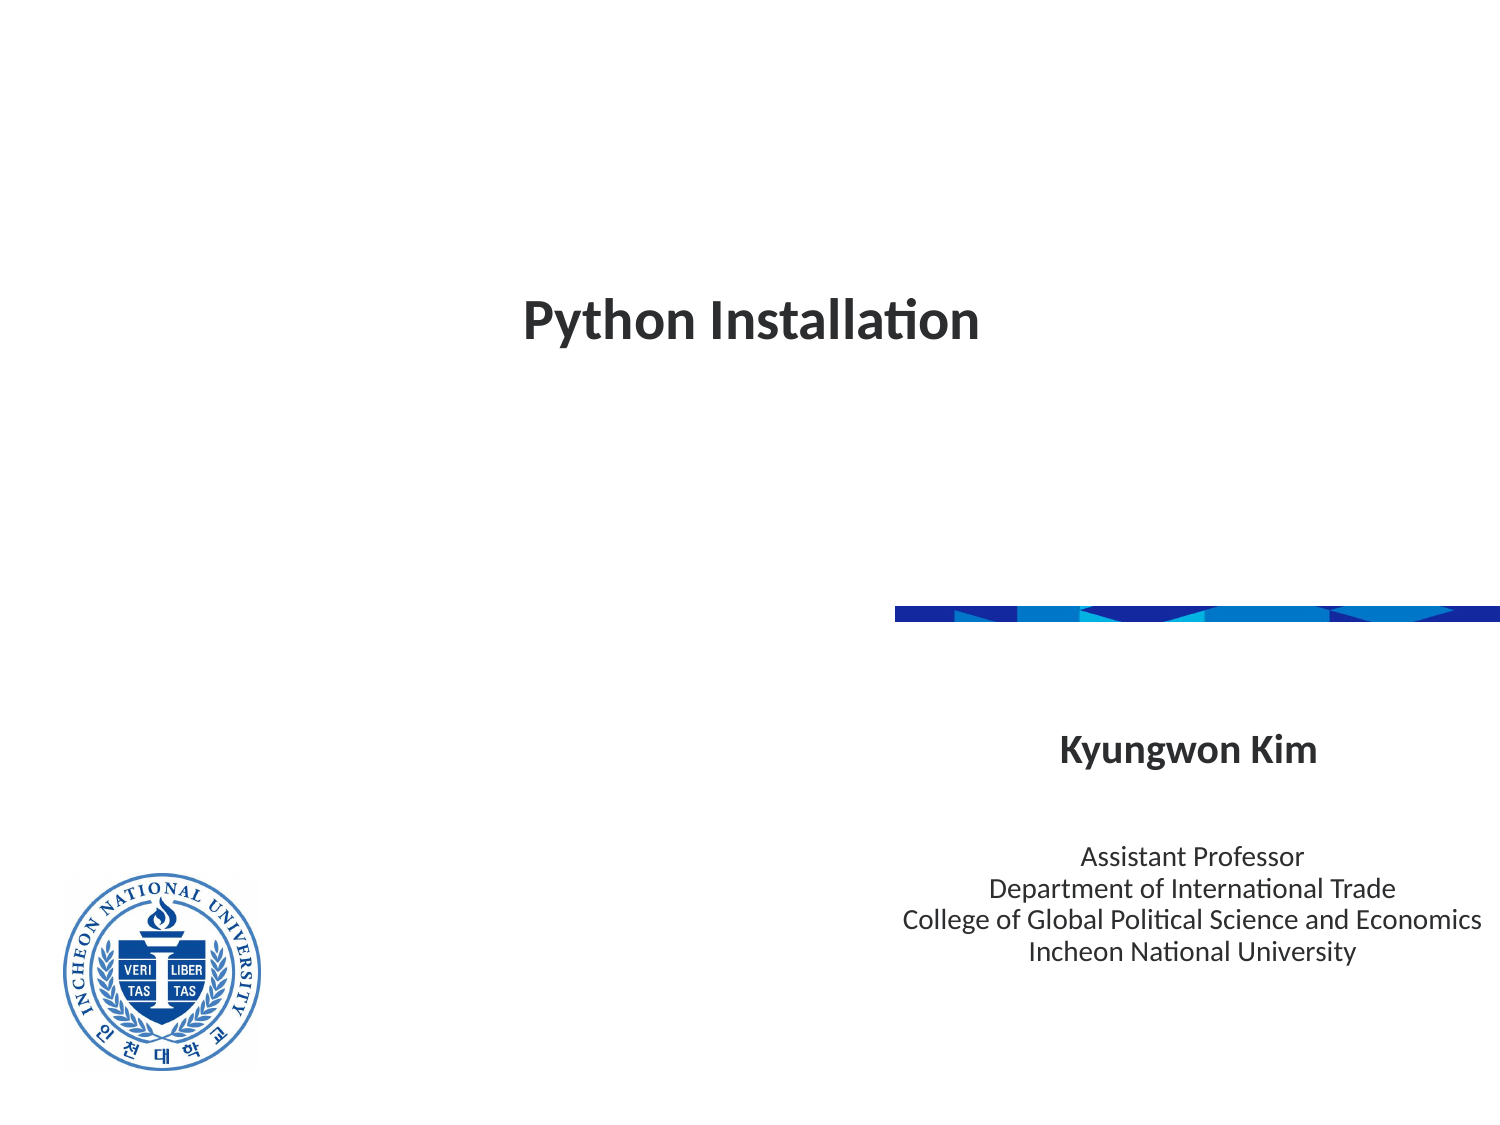

Python Installation
Kyungwon Kim
Assistant Professor
Department of International Trade
College of Global Political Science and Economics
Incheon National University
March 1, 2021